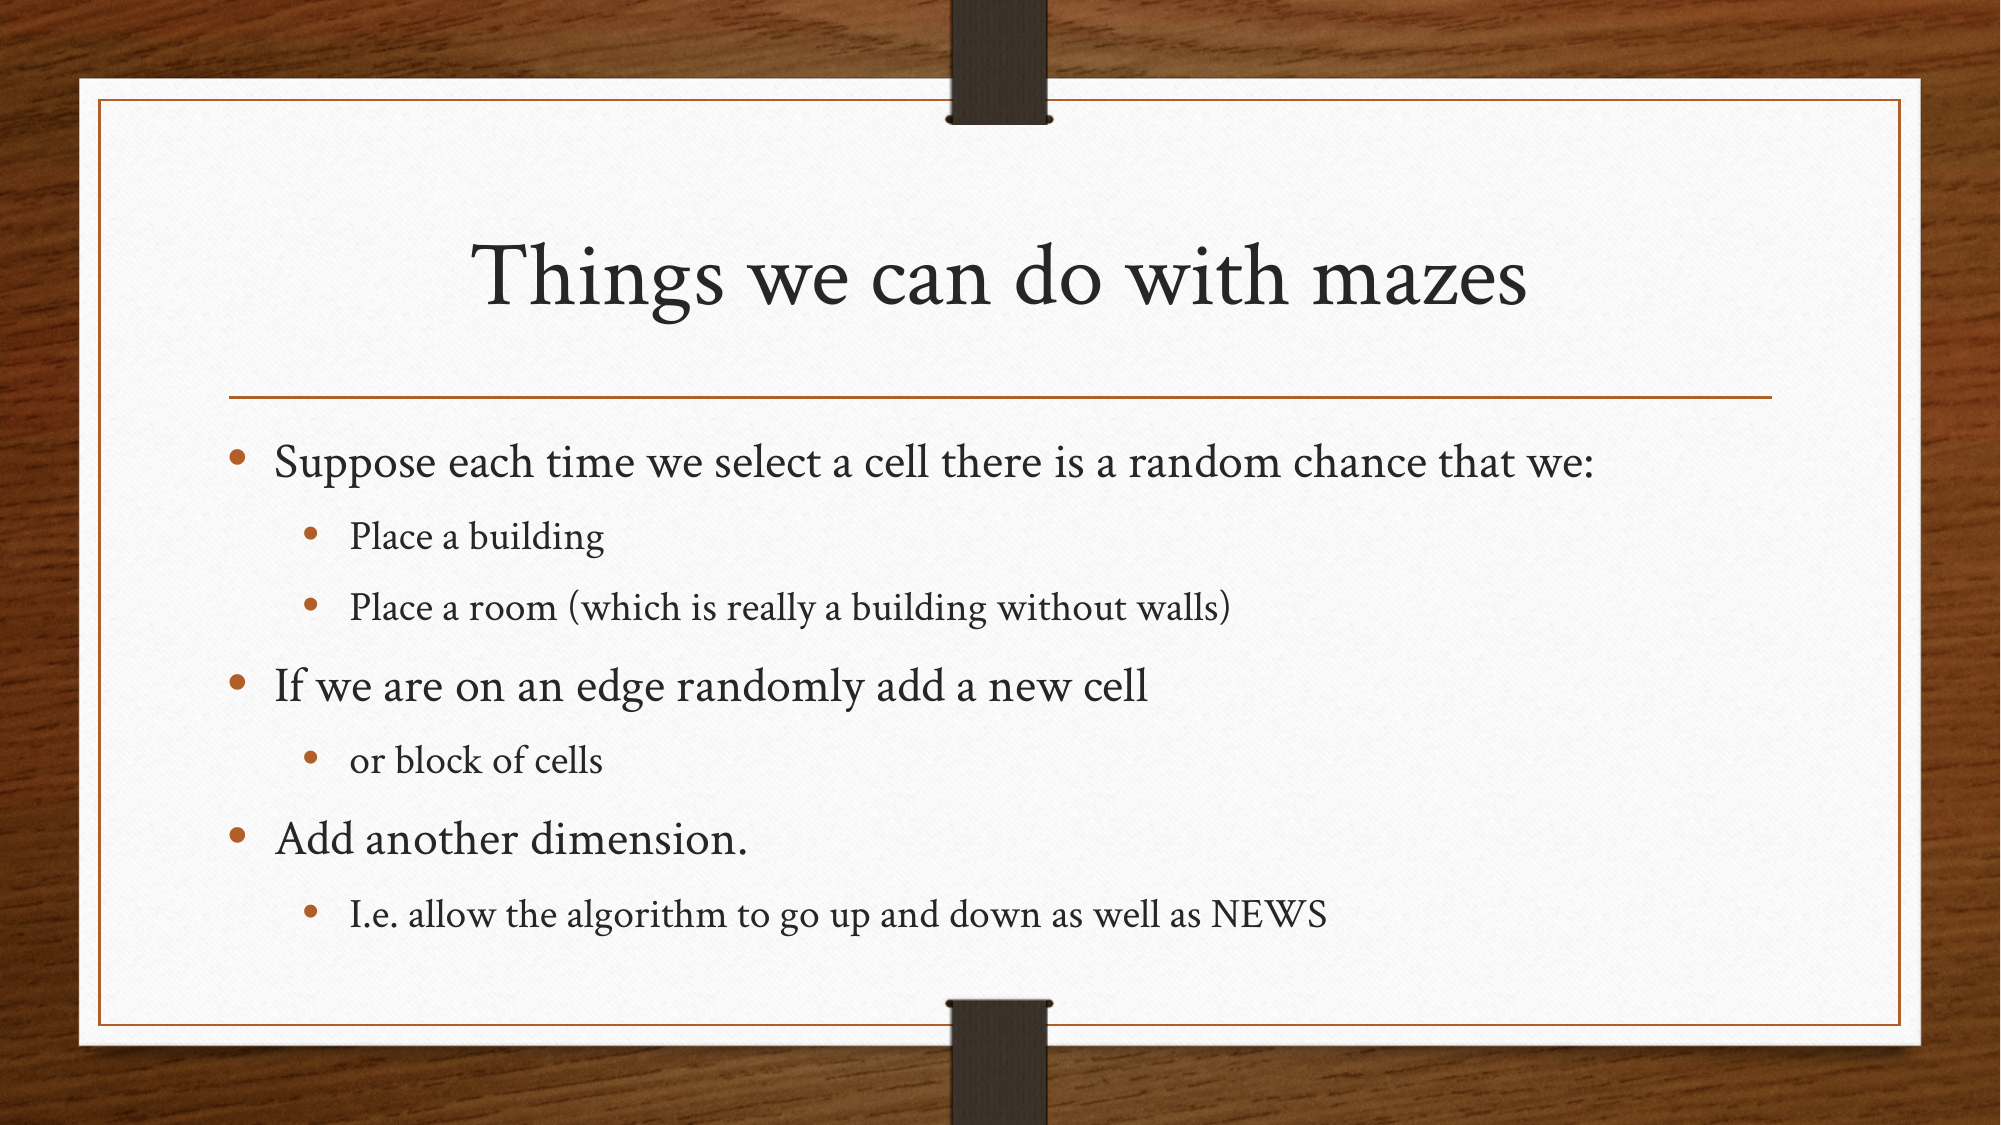

# Things we can do with mazes
Suppose each time we select a cell there is a random chance that we:
Place a building
Place a room (which is really a building without walls)
If we are on an edge randomly add a new cell
or block of cells
Add another dimension.
I.e. allow the algorithm to go up and down as well as NEWS